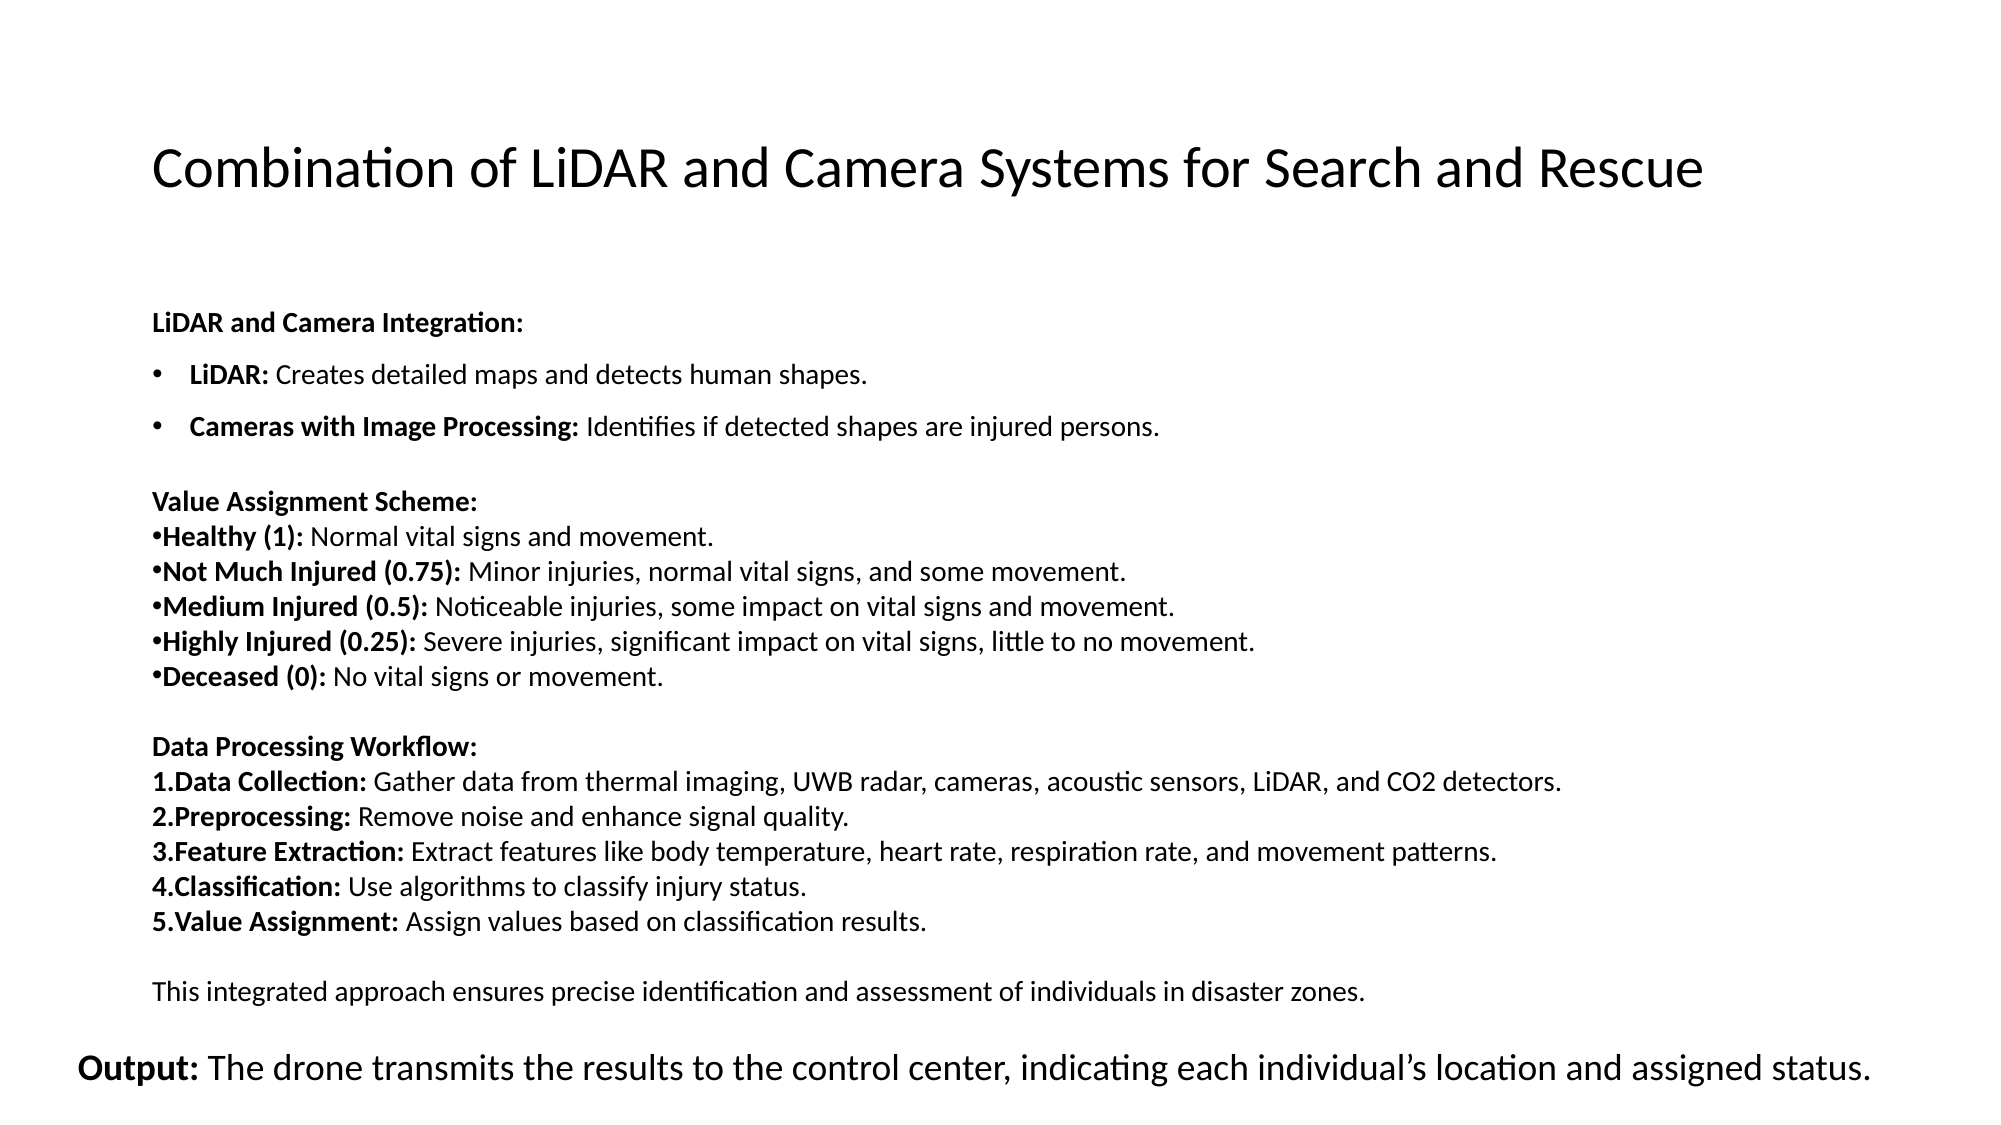

# Combination of LiDAR and Camera Systems for Search and Rescue
LiDAR and Camera Integration:
LiDAR: Creates detailed maps and detects human shapes.
Cameras with Image Processing: Identifies if detected shapes are injured persons.

Value Assignment Scheme:
Healthy (1): Normal vital signs and movement.
Not Much Injured (0.75): Minor injuries, normal vital signs, and some movement.
Medium Injured (0.5): Noticeable injuries, some impact on vital signs and movement.
Highly Injured (0.25): Severe injuries, significant impact on vital signs, little to no movement.
Deceased (0): No vital signs or movement.

Data Processing Workflow:
Data Collection: Gather data from thermal imaging, UWB radar, cameras, acoustic sensors, LiDAR, and CO2 detectors.
Preprocessing: Remove noise and enhance signal quality.
Feature Extraction: Extract features like body temperature, heart rate, respiration rate, and movement patterns.
Classification: Use algorithms to classify injury status.
Value Assignment: Assign values based on classification results.

This integrated approach ensures precise identification and assessment of individuals in disaster zones.
Output: The drone transmits the results to the control center, indicating each individual’s location and assigned status.